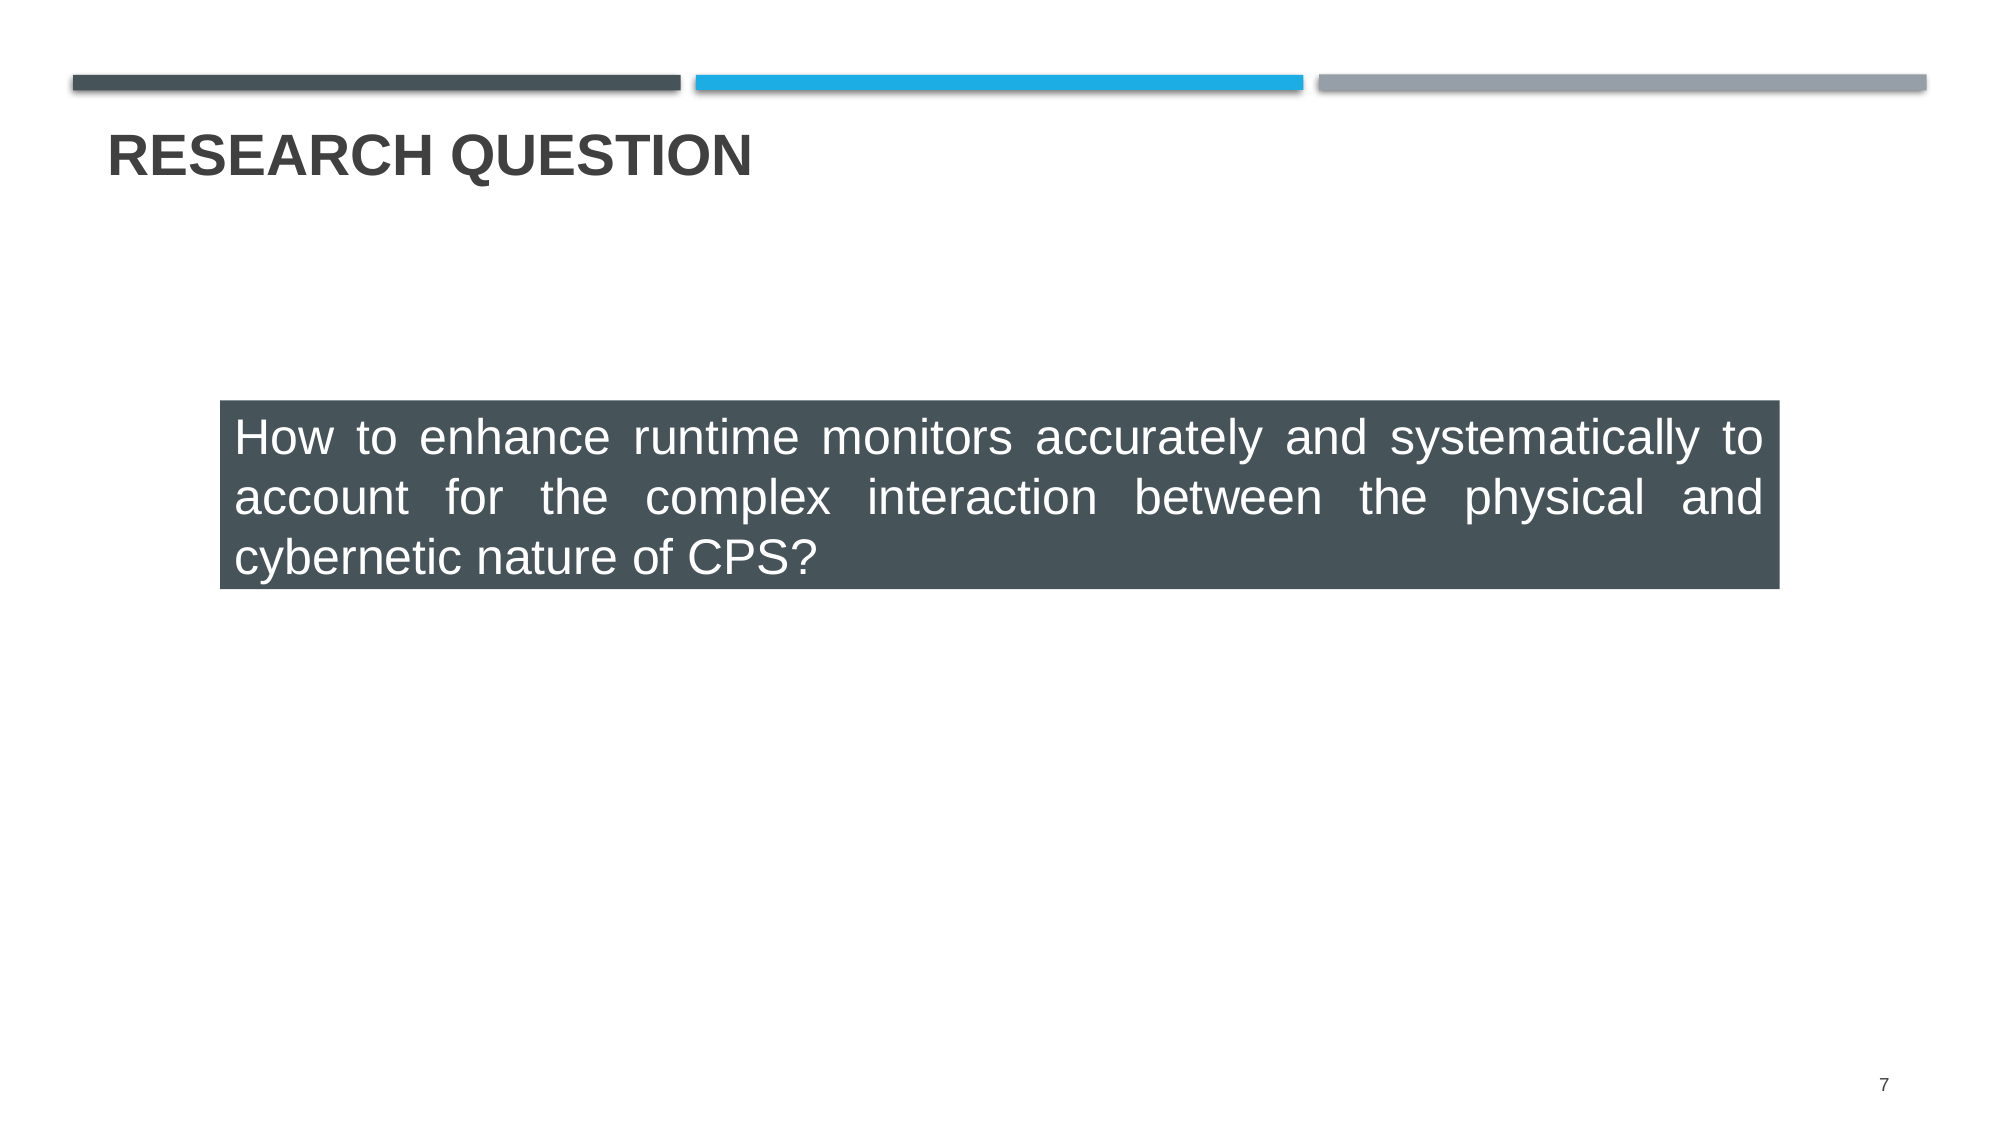

Research Question
How to enhance runtime monitors accurately and systematically to account for the complex interaction between the physical and cybernetic nature of CPS?
7